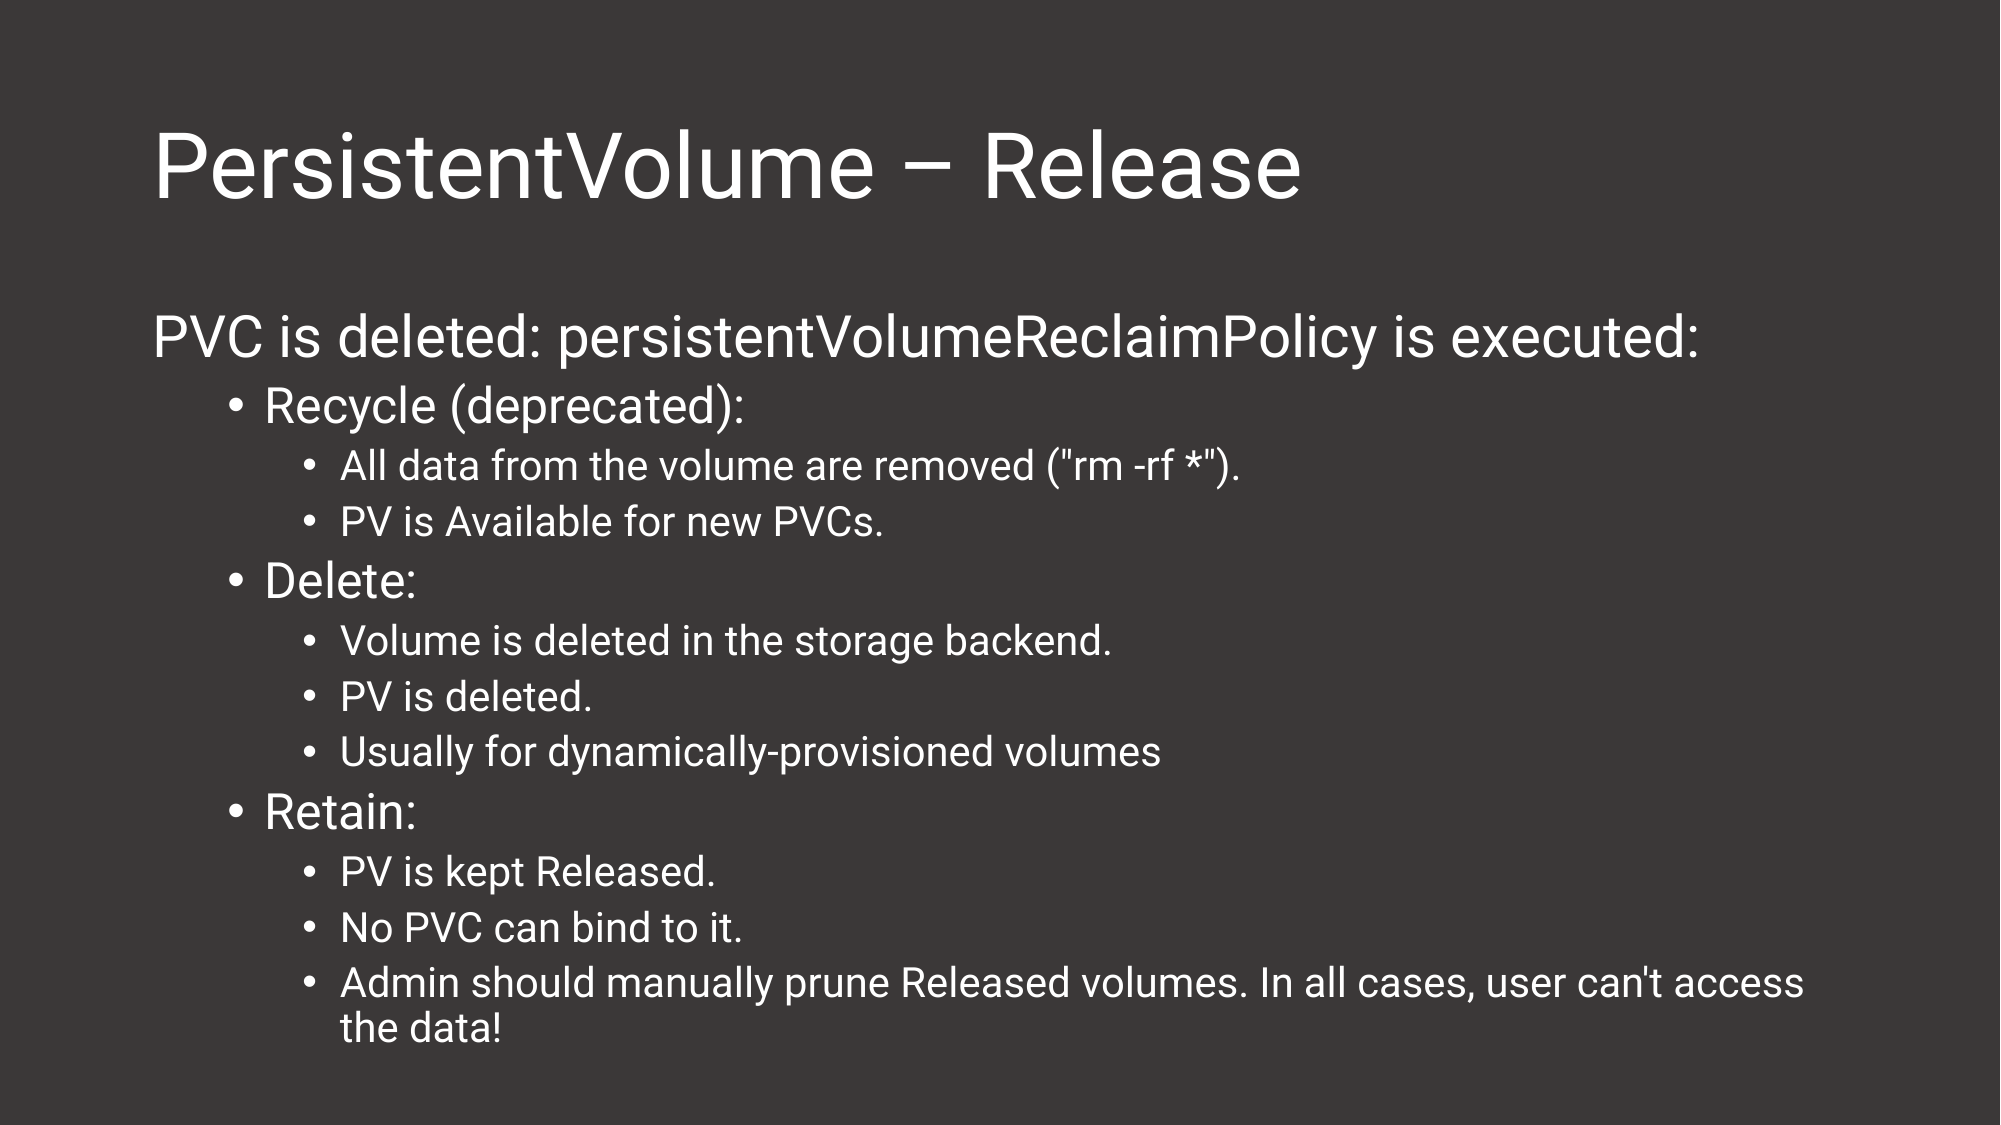

# PersistentVolume – Release
PVC is deleted: persistentVolumeReclaimPolicy is executed:
Recycle (deprecated):
All data from the volume are removed ("rm -rf *").
PV is Available for new PVCs.
Delete:
Volume is deleted in the storage backend.
PV is deleted.
Usually for dynamically-provisioned volumes
Retain:
PV is kept Released.
No PVC can bind to it.
Admin should manually prune Released volumes. In all cases, user can't access the data!